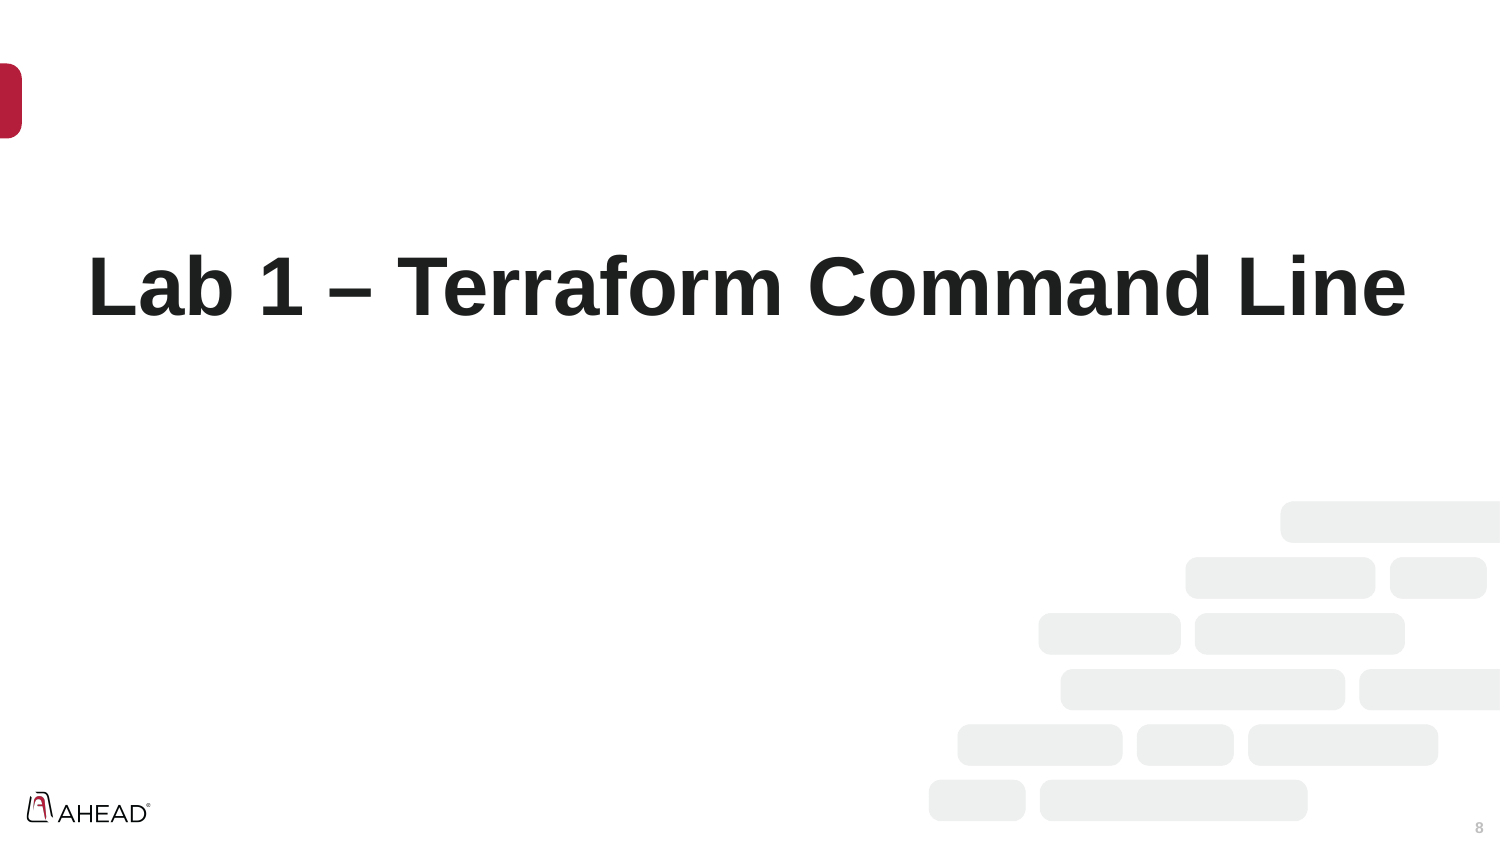

#

Lab 1 – Terraform Command Line